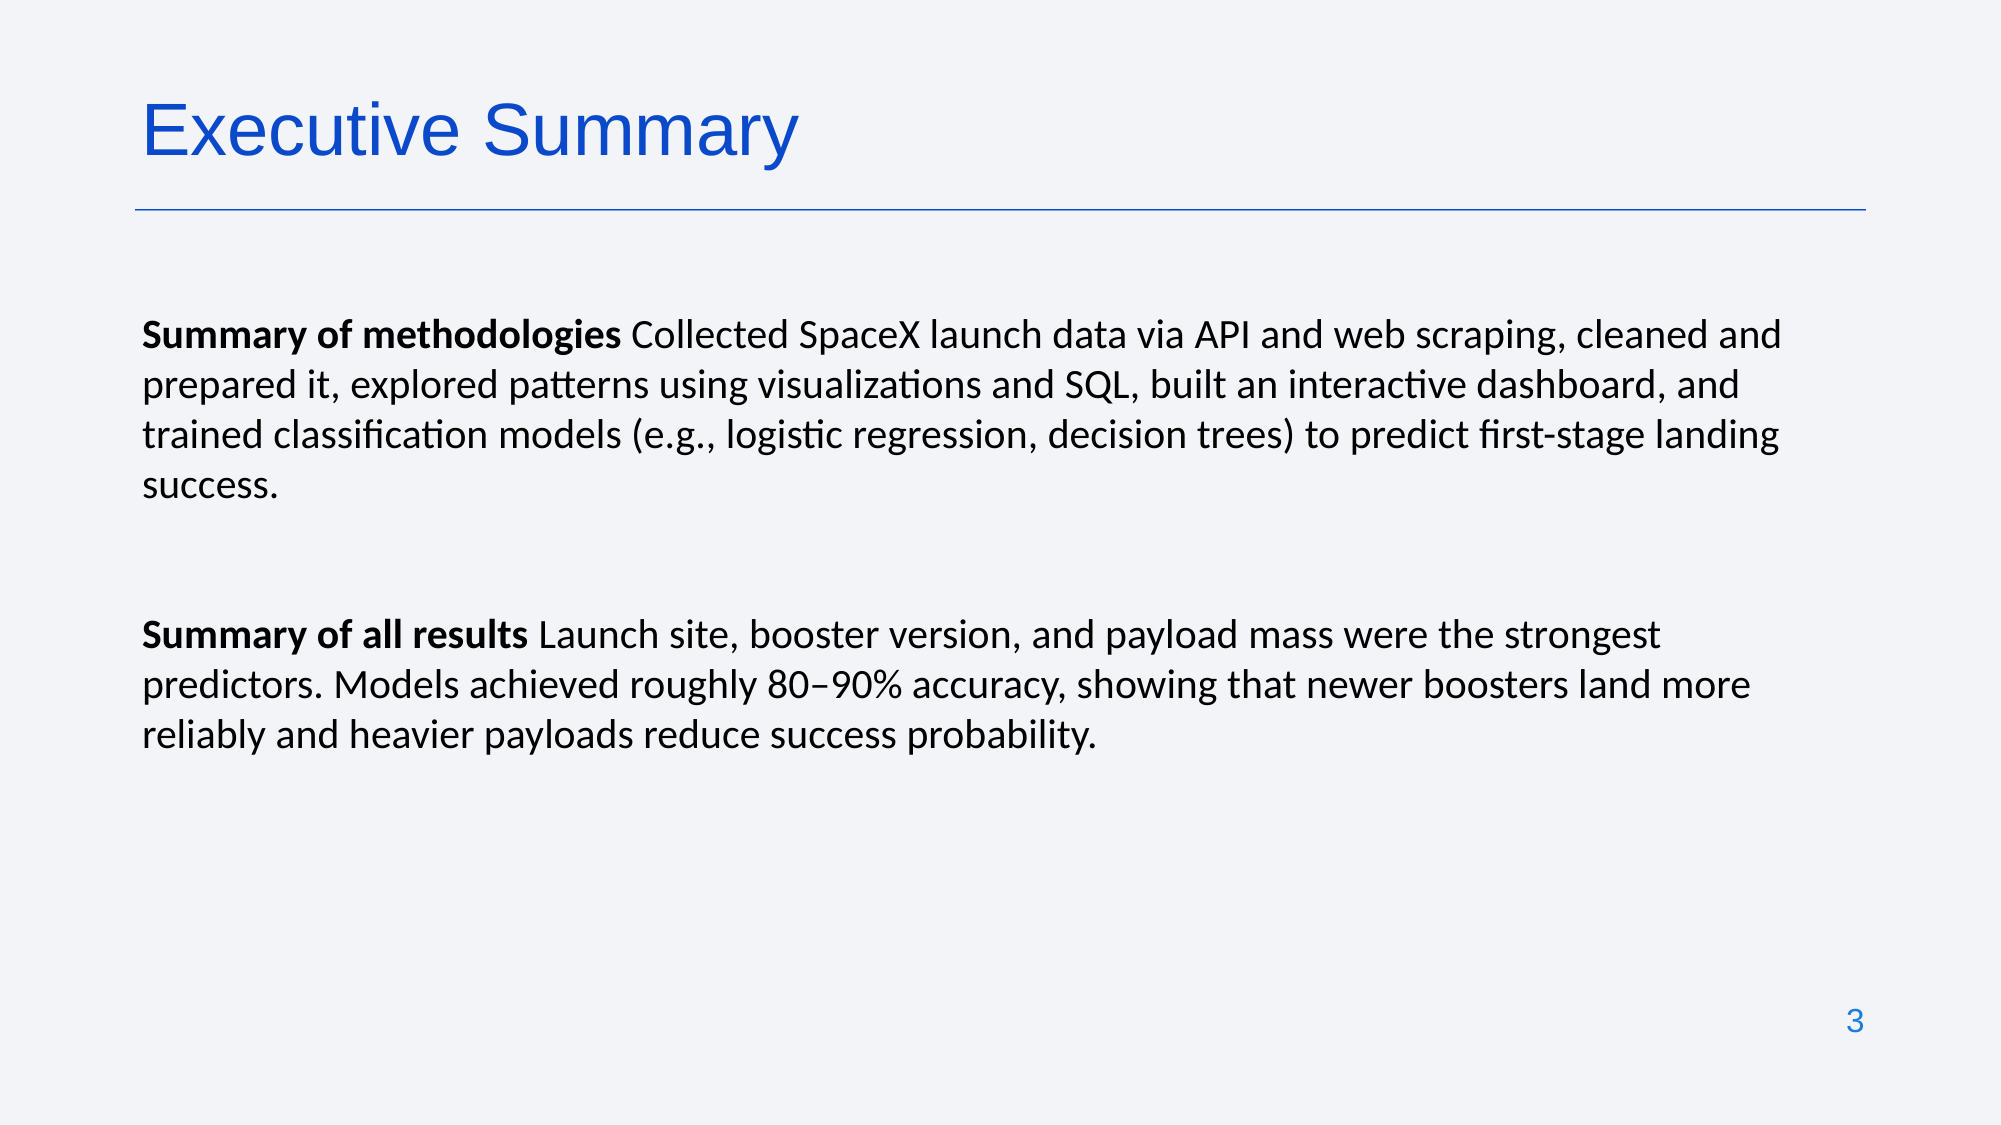

Executive Summary
Summary of methodologies Collected SpaceX launch data via API and web scraping, cleaned and prepared it, explored patterns using visualizations and SQL, built an interactive dashboard, and trained classification models (e.g., logistic regression, decision trees) to predict first-stage landing success.

Summary of all results Launch site, booster version, and payload mass were the strongest predictors. Models achieved roughly 80–90% accuracy, showing that newer boosters land more reliably and heavier payloads reduce success probability.

3